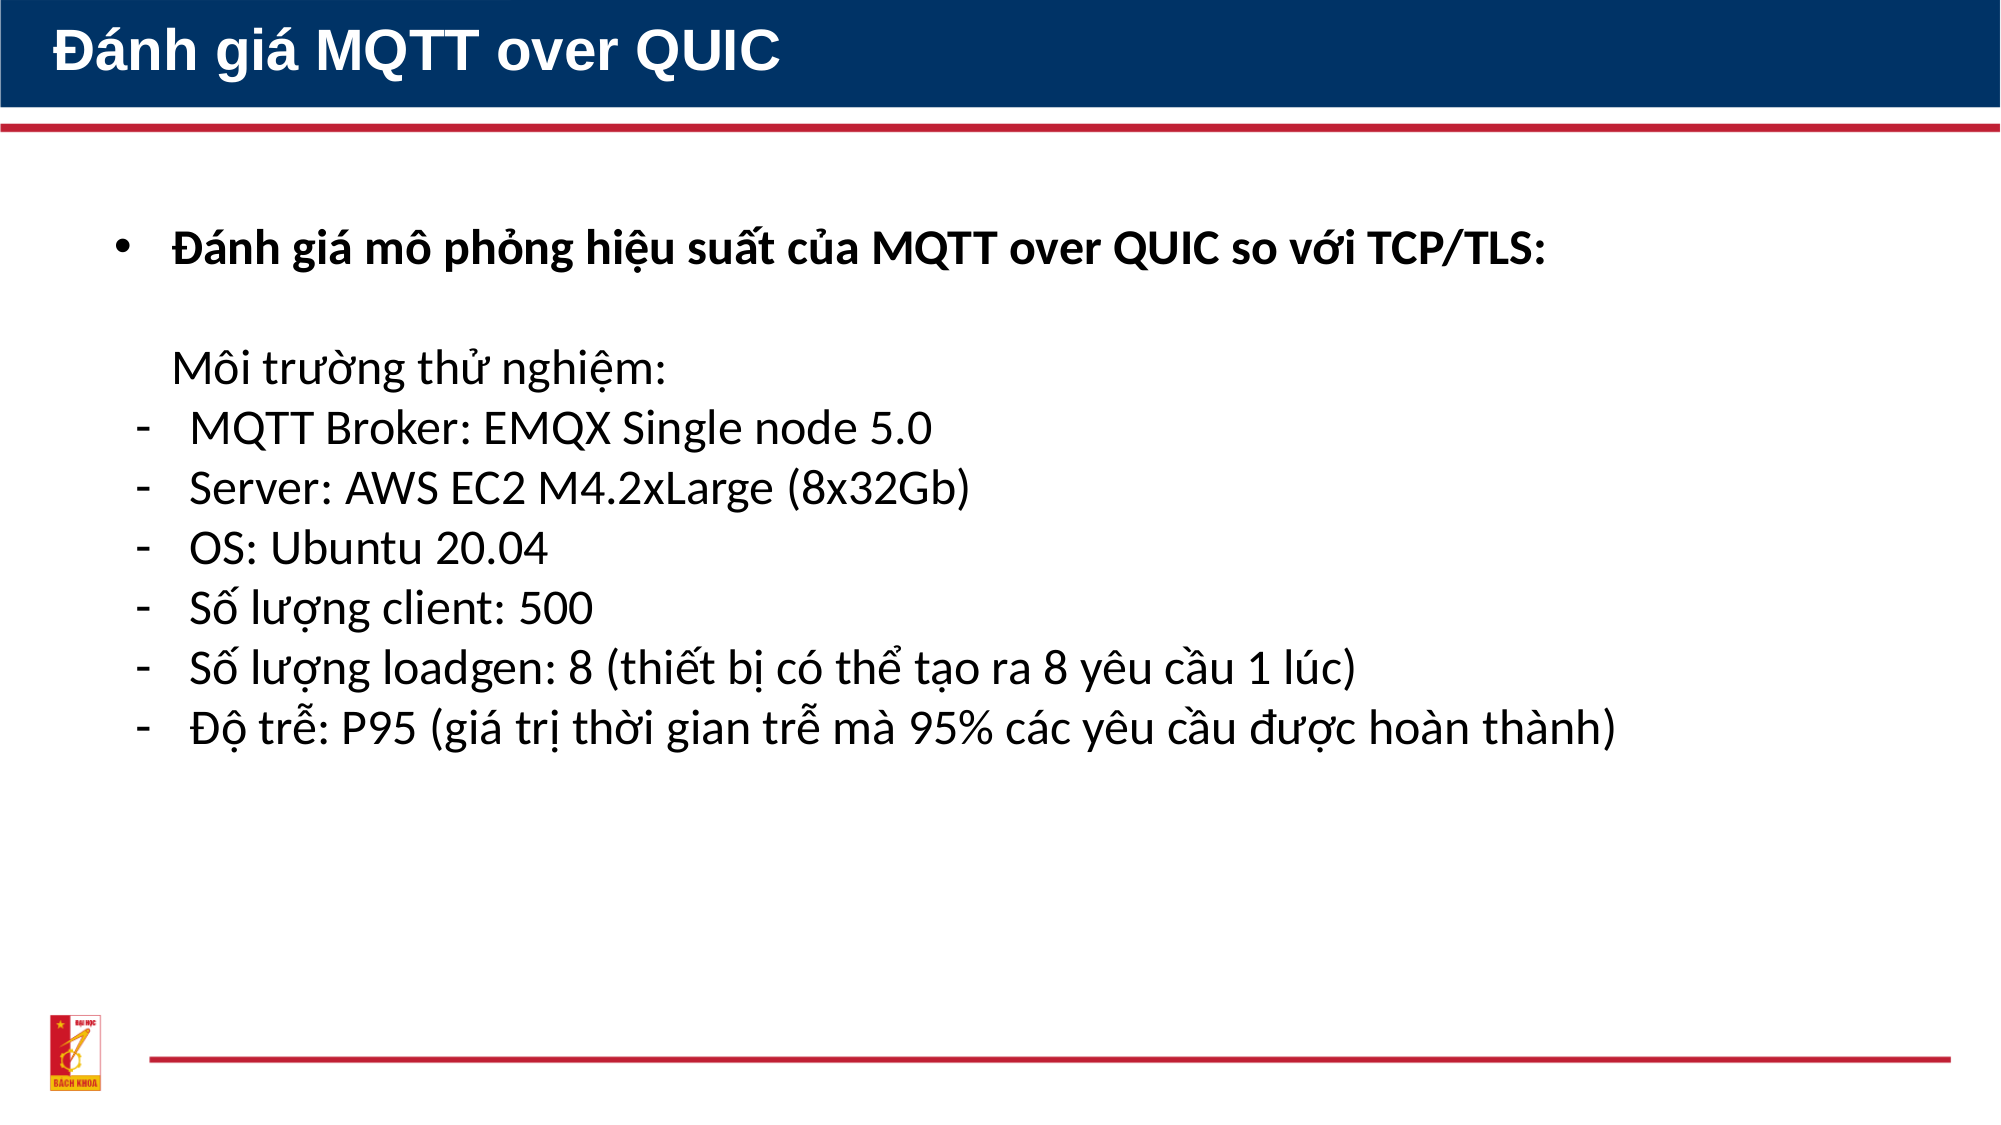

Đánh giá MQTT over QUIC
Đánh giá mô phỏng hiệu suất của MQTT over QUIC so với TCP/TLS:

     Môi trường thử nghiệm:
MQTT Broker: EMQX Single node 5.0
Server: AWS EC2 M4.2xLarge (8x32Gb)
OS: Ubuntu 20.04
Số lượng client: 500
Số lượng loadgen: 8 (thiết bị có thể tạo ra 8 yêu cầu 1 lúc)
Độ trễ: P95 (giá trị thời gian trễ mà 95% các yêu cầu được hoàn thành)